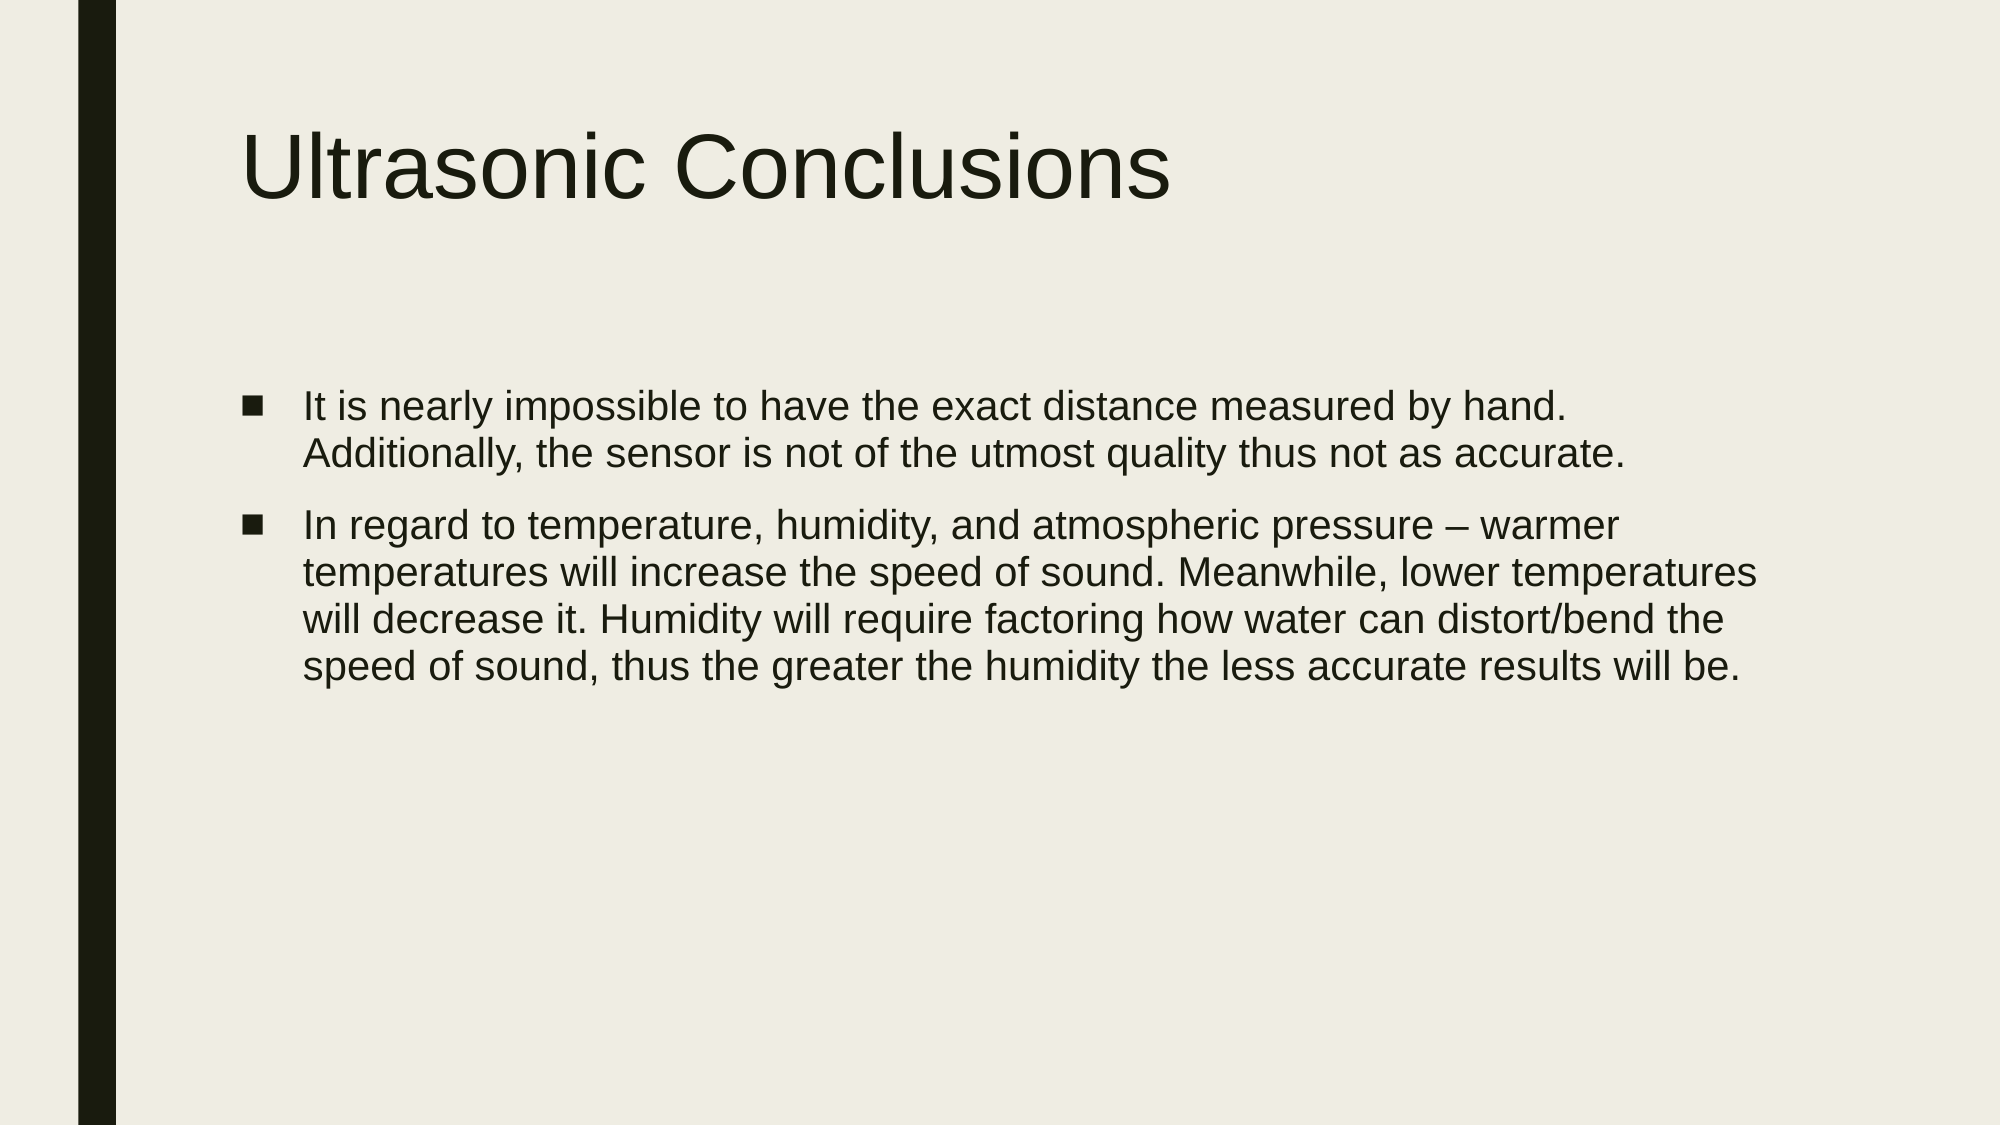

# Ultrasonic Conclusions
It is nearly impossible to have the exact distance measured by hand. Additionally, the sensor is not of the utmost quality thus not as accurate.
In regard to temperature, humidity, and atmospheric pressure – warmer temperatures will increase the speed of sound. Meanwhile, lower temperatures will decrease it. Humidity will require factoring how water can distort/bend the speed of sound, thus the greater the humidity the less accurate results will be.